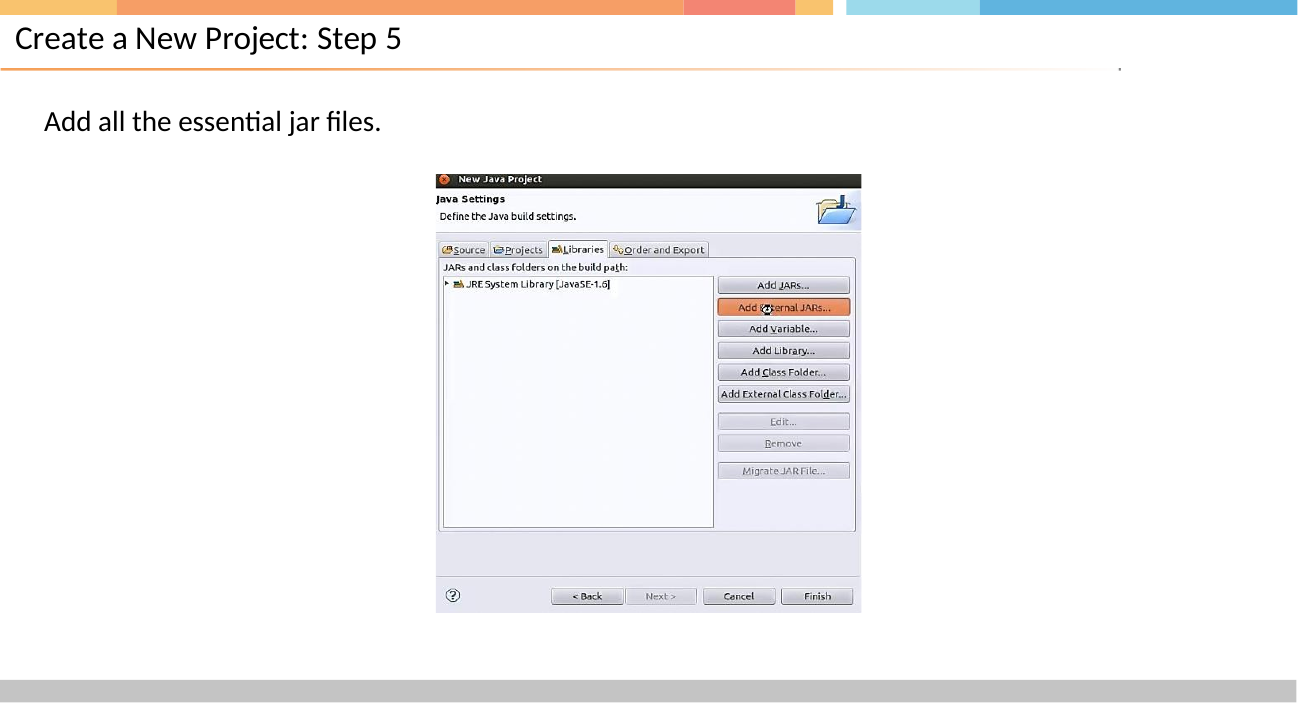

# Create a New Project: Step 5

Add all the essential jar files.